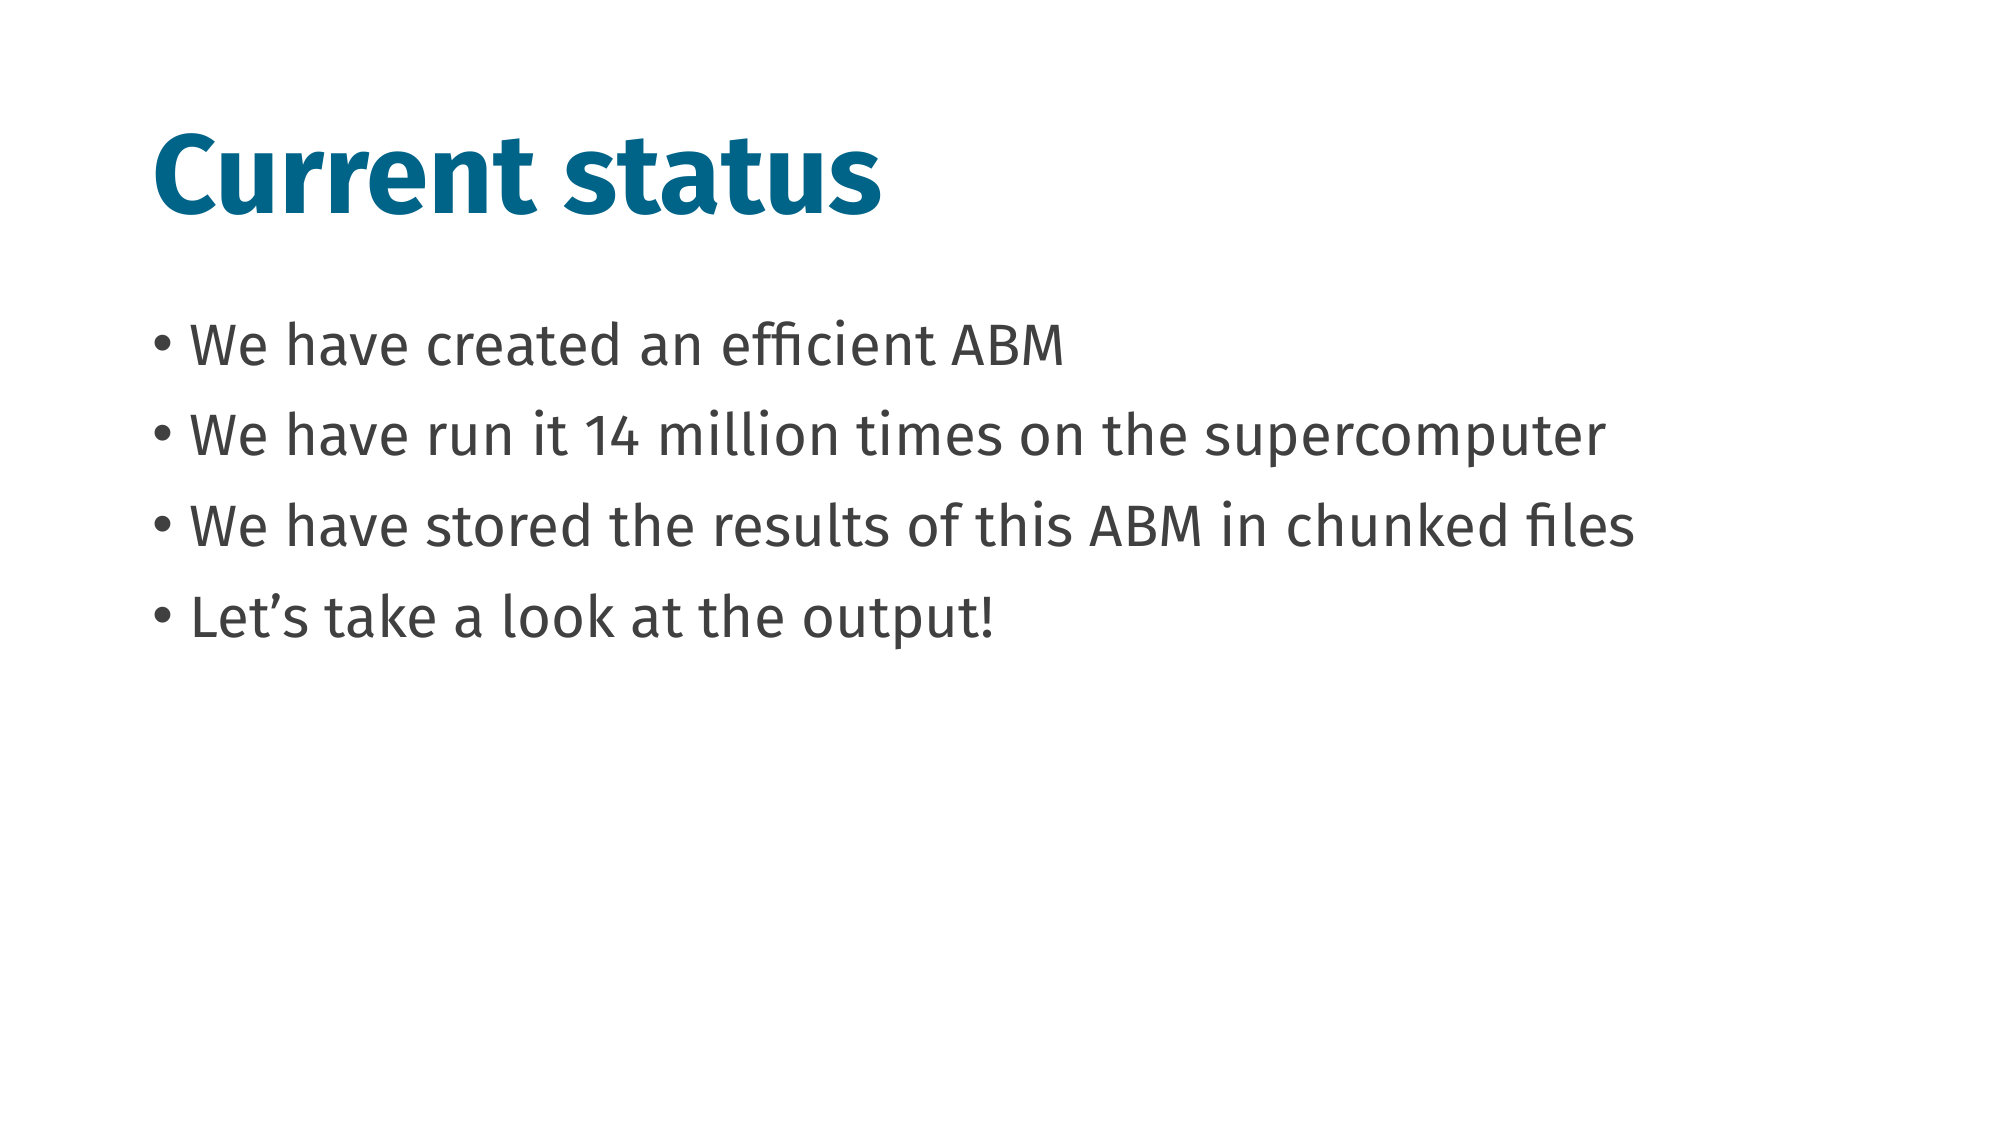

# Current status
We have created an efficient ABM
We have run it 14 million times on the supercomputer
We have stored the results of this ABM in chunked files
Let’s take a look at the output!